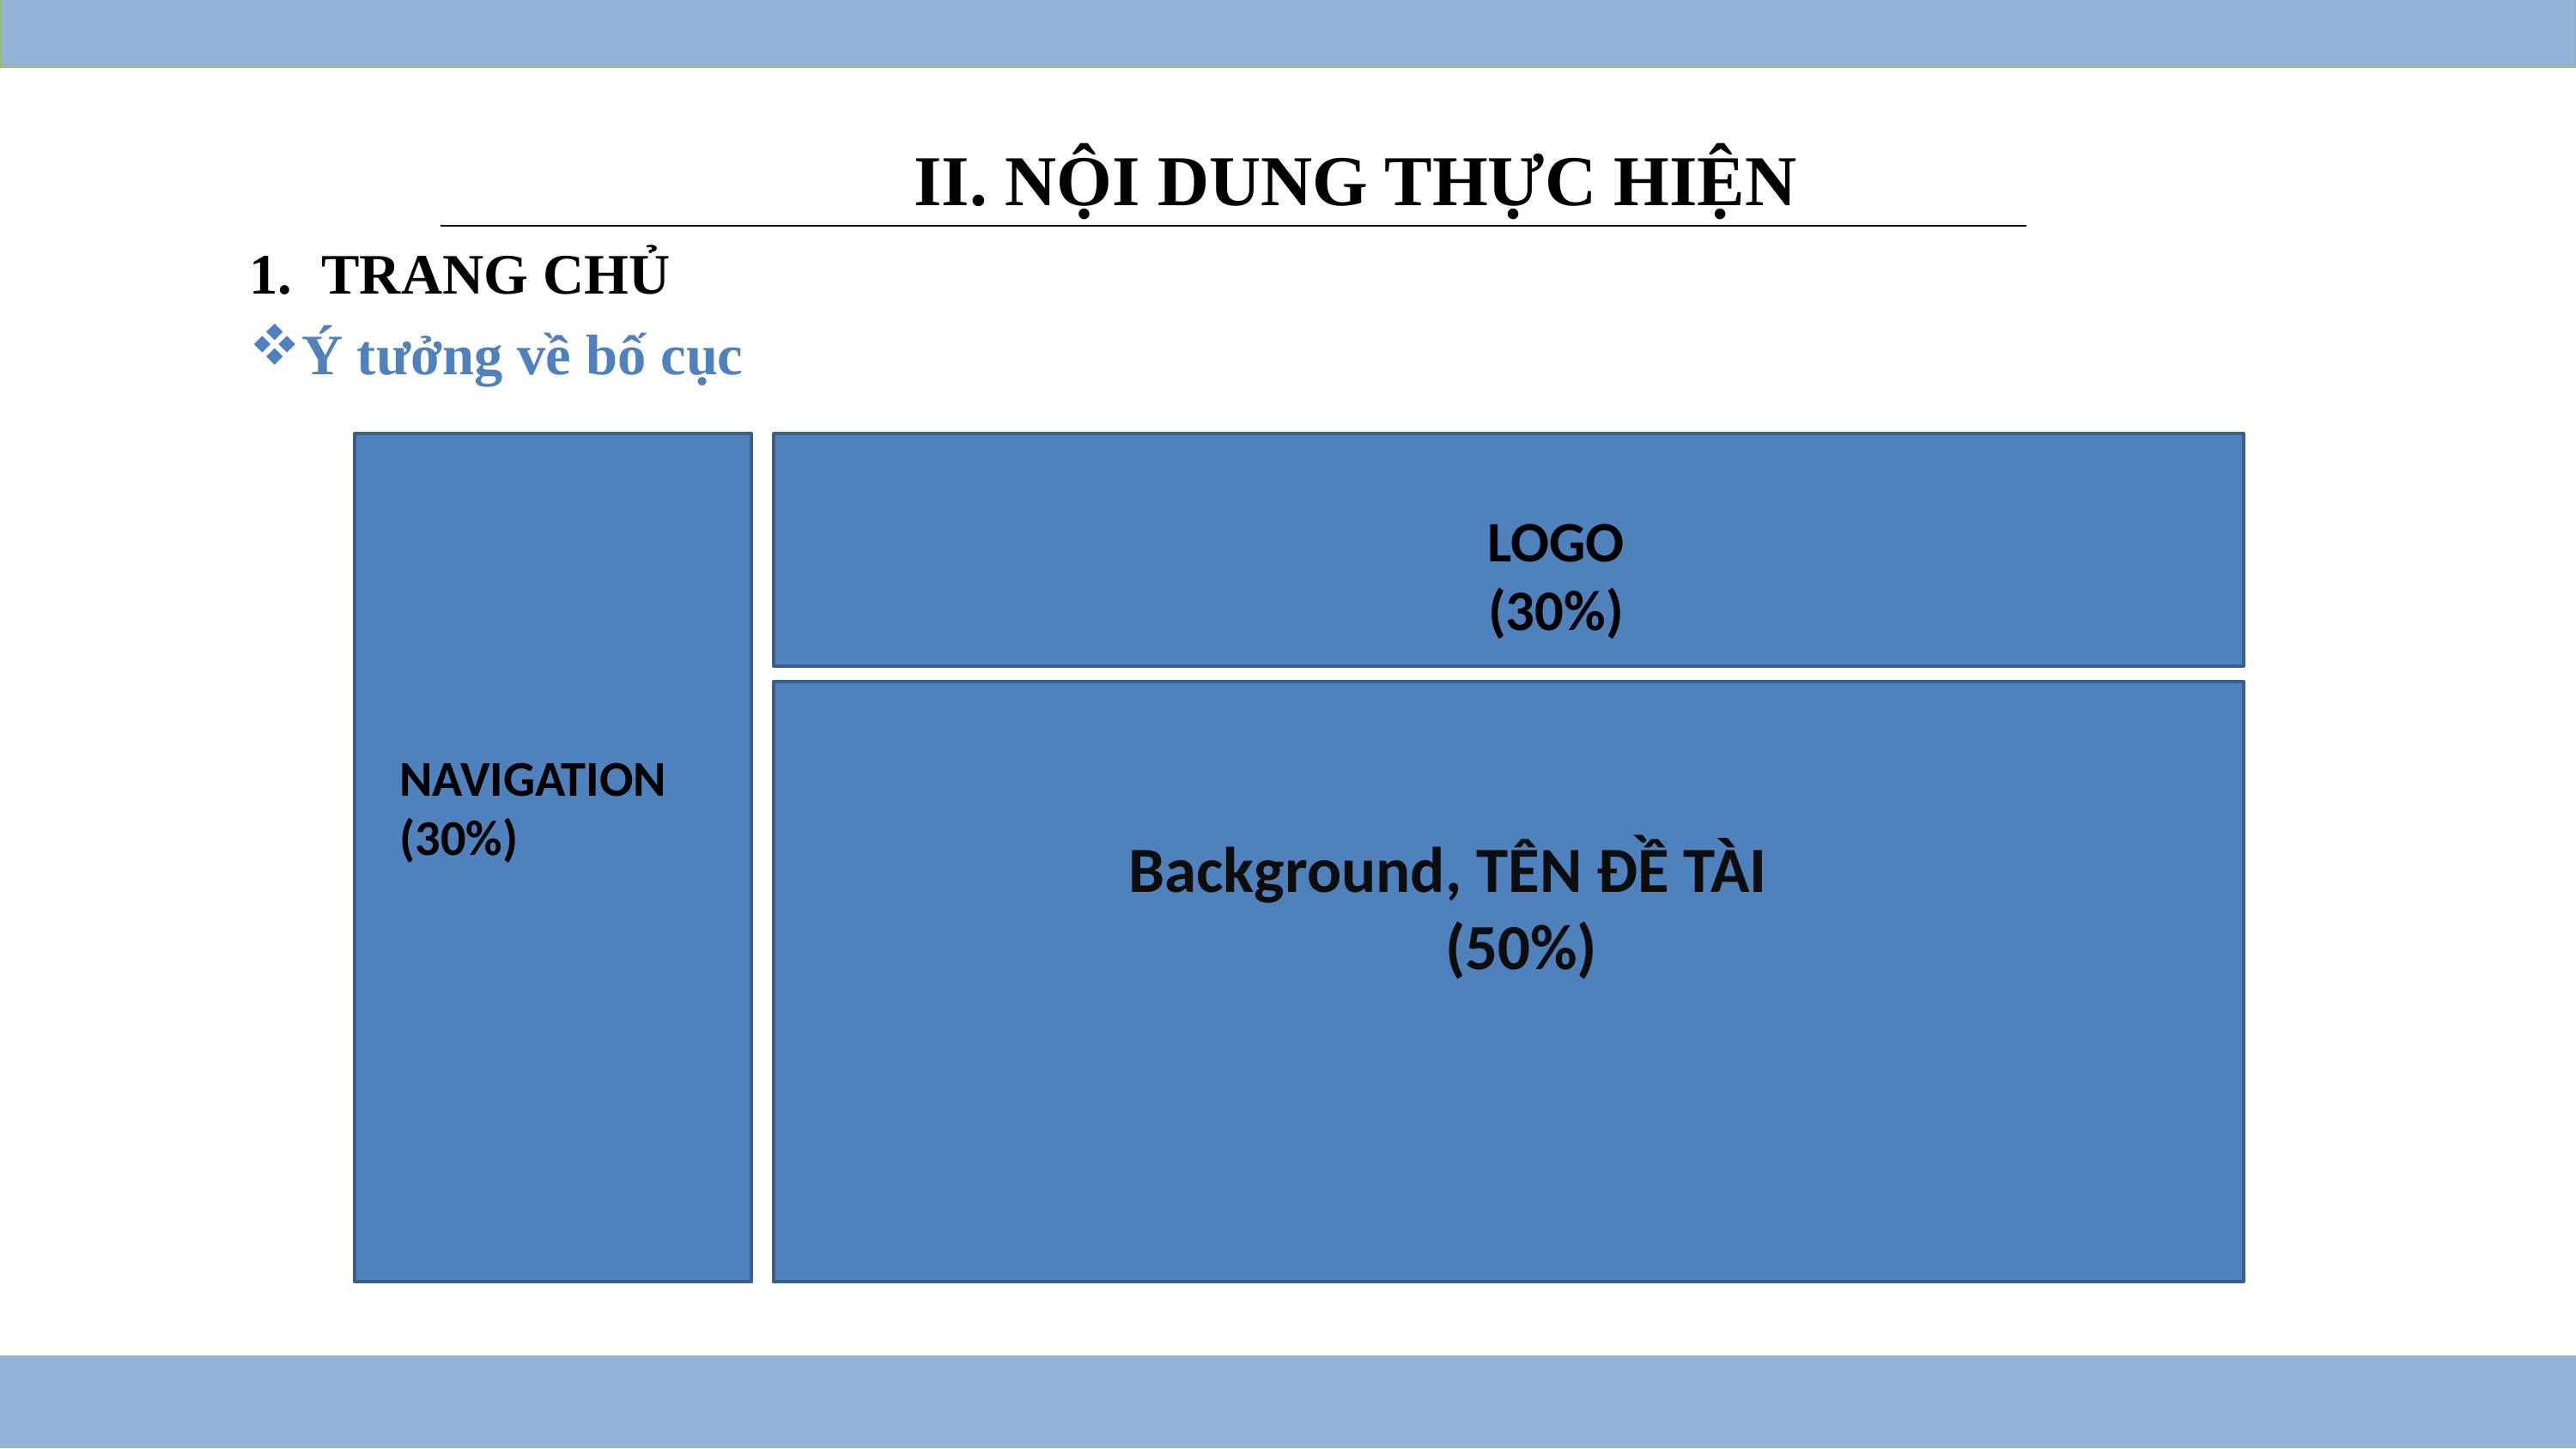

II. NỘI DUNG THỰC HIỆN
TRANG CHỦ
Ý tưởng về bố cục

LOGO
(30%)

NAVIGATION (30%)
Background, TÊN ĐỀ TÀI
(50%)